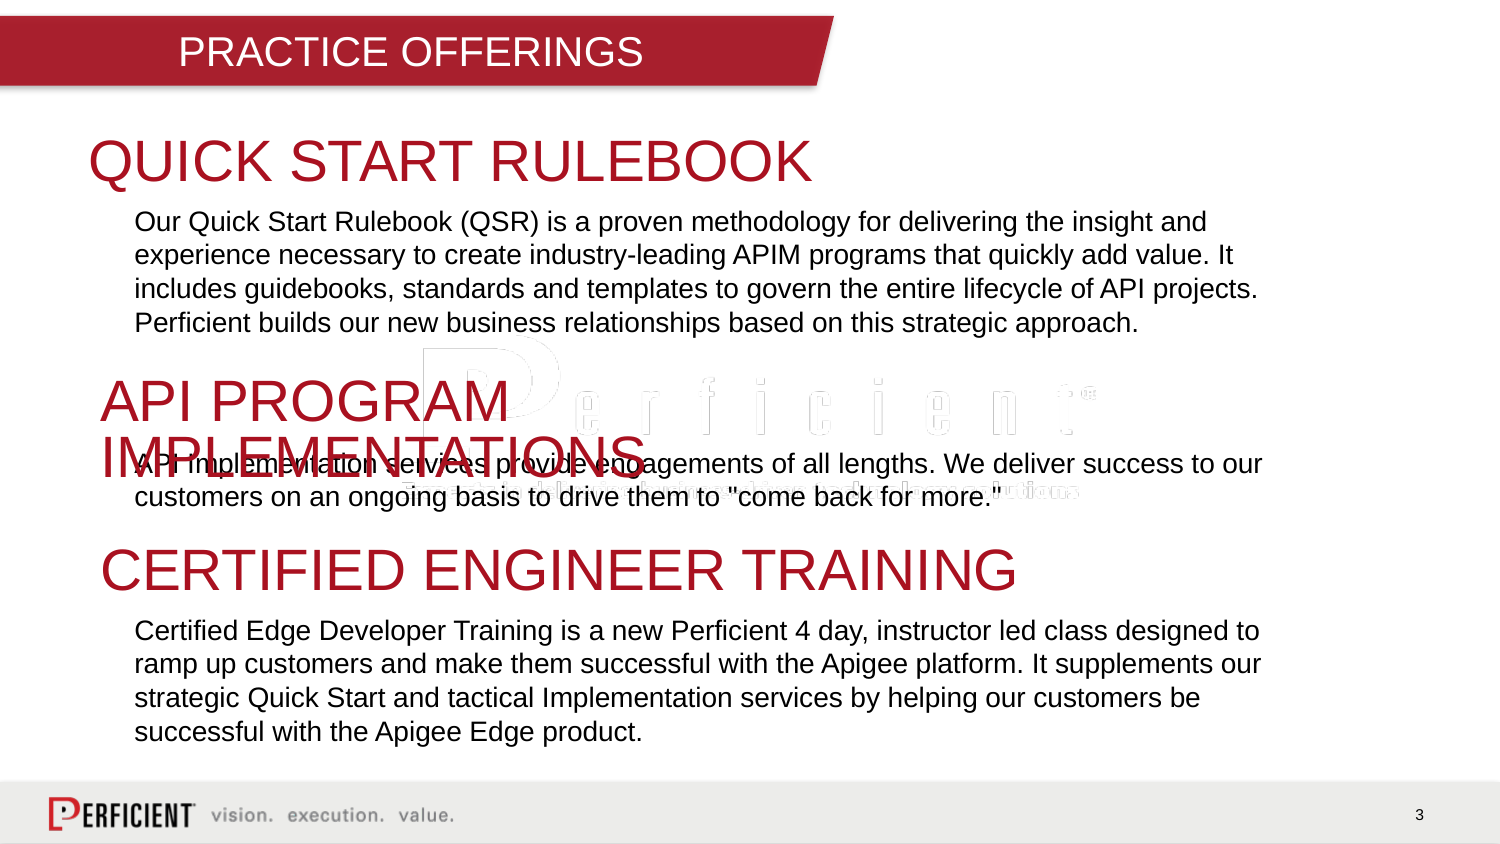

PRACTICE OFFERINGS
QUICK START RULEBOOK
Our Quick Start Rulebook (QSR) is a proven methodology for delivering the insight and experience necessary to create industry-leading APIM programs that quickly add value. It includes guidebooks, standards and templates to govern the entire lifecycle of API projects. Perficient builds our new business relationships based on this strategic approach.

API PROGRAM IMPLEMENTATIONS
API Implementation services provide engagements of all lengths. We deliver success to our customers on an ongoing basis to drive them to "come back for more."
CERTIFIED ENGINEER TRAINING
Certified Edge Developer Training is a new Perficient 4 day, instructor led class designed to ramp up customers and make them successful with the Apigee platform. It supplements our strategic Quick Start and tactical Implementation services by helping our customers be successful with the Apigee Edge product.